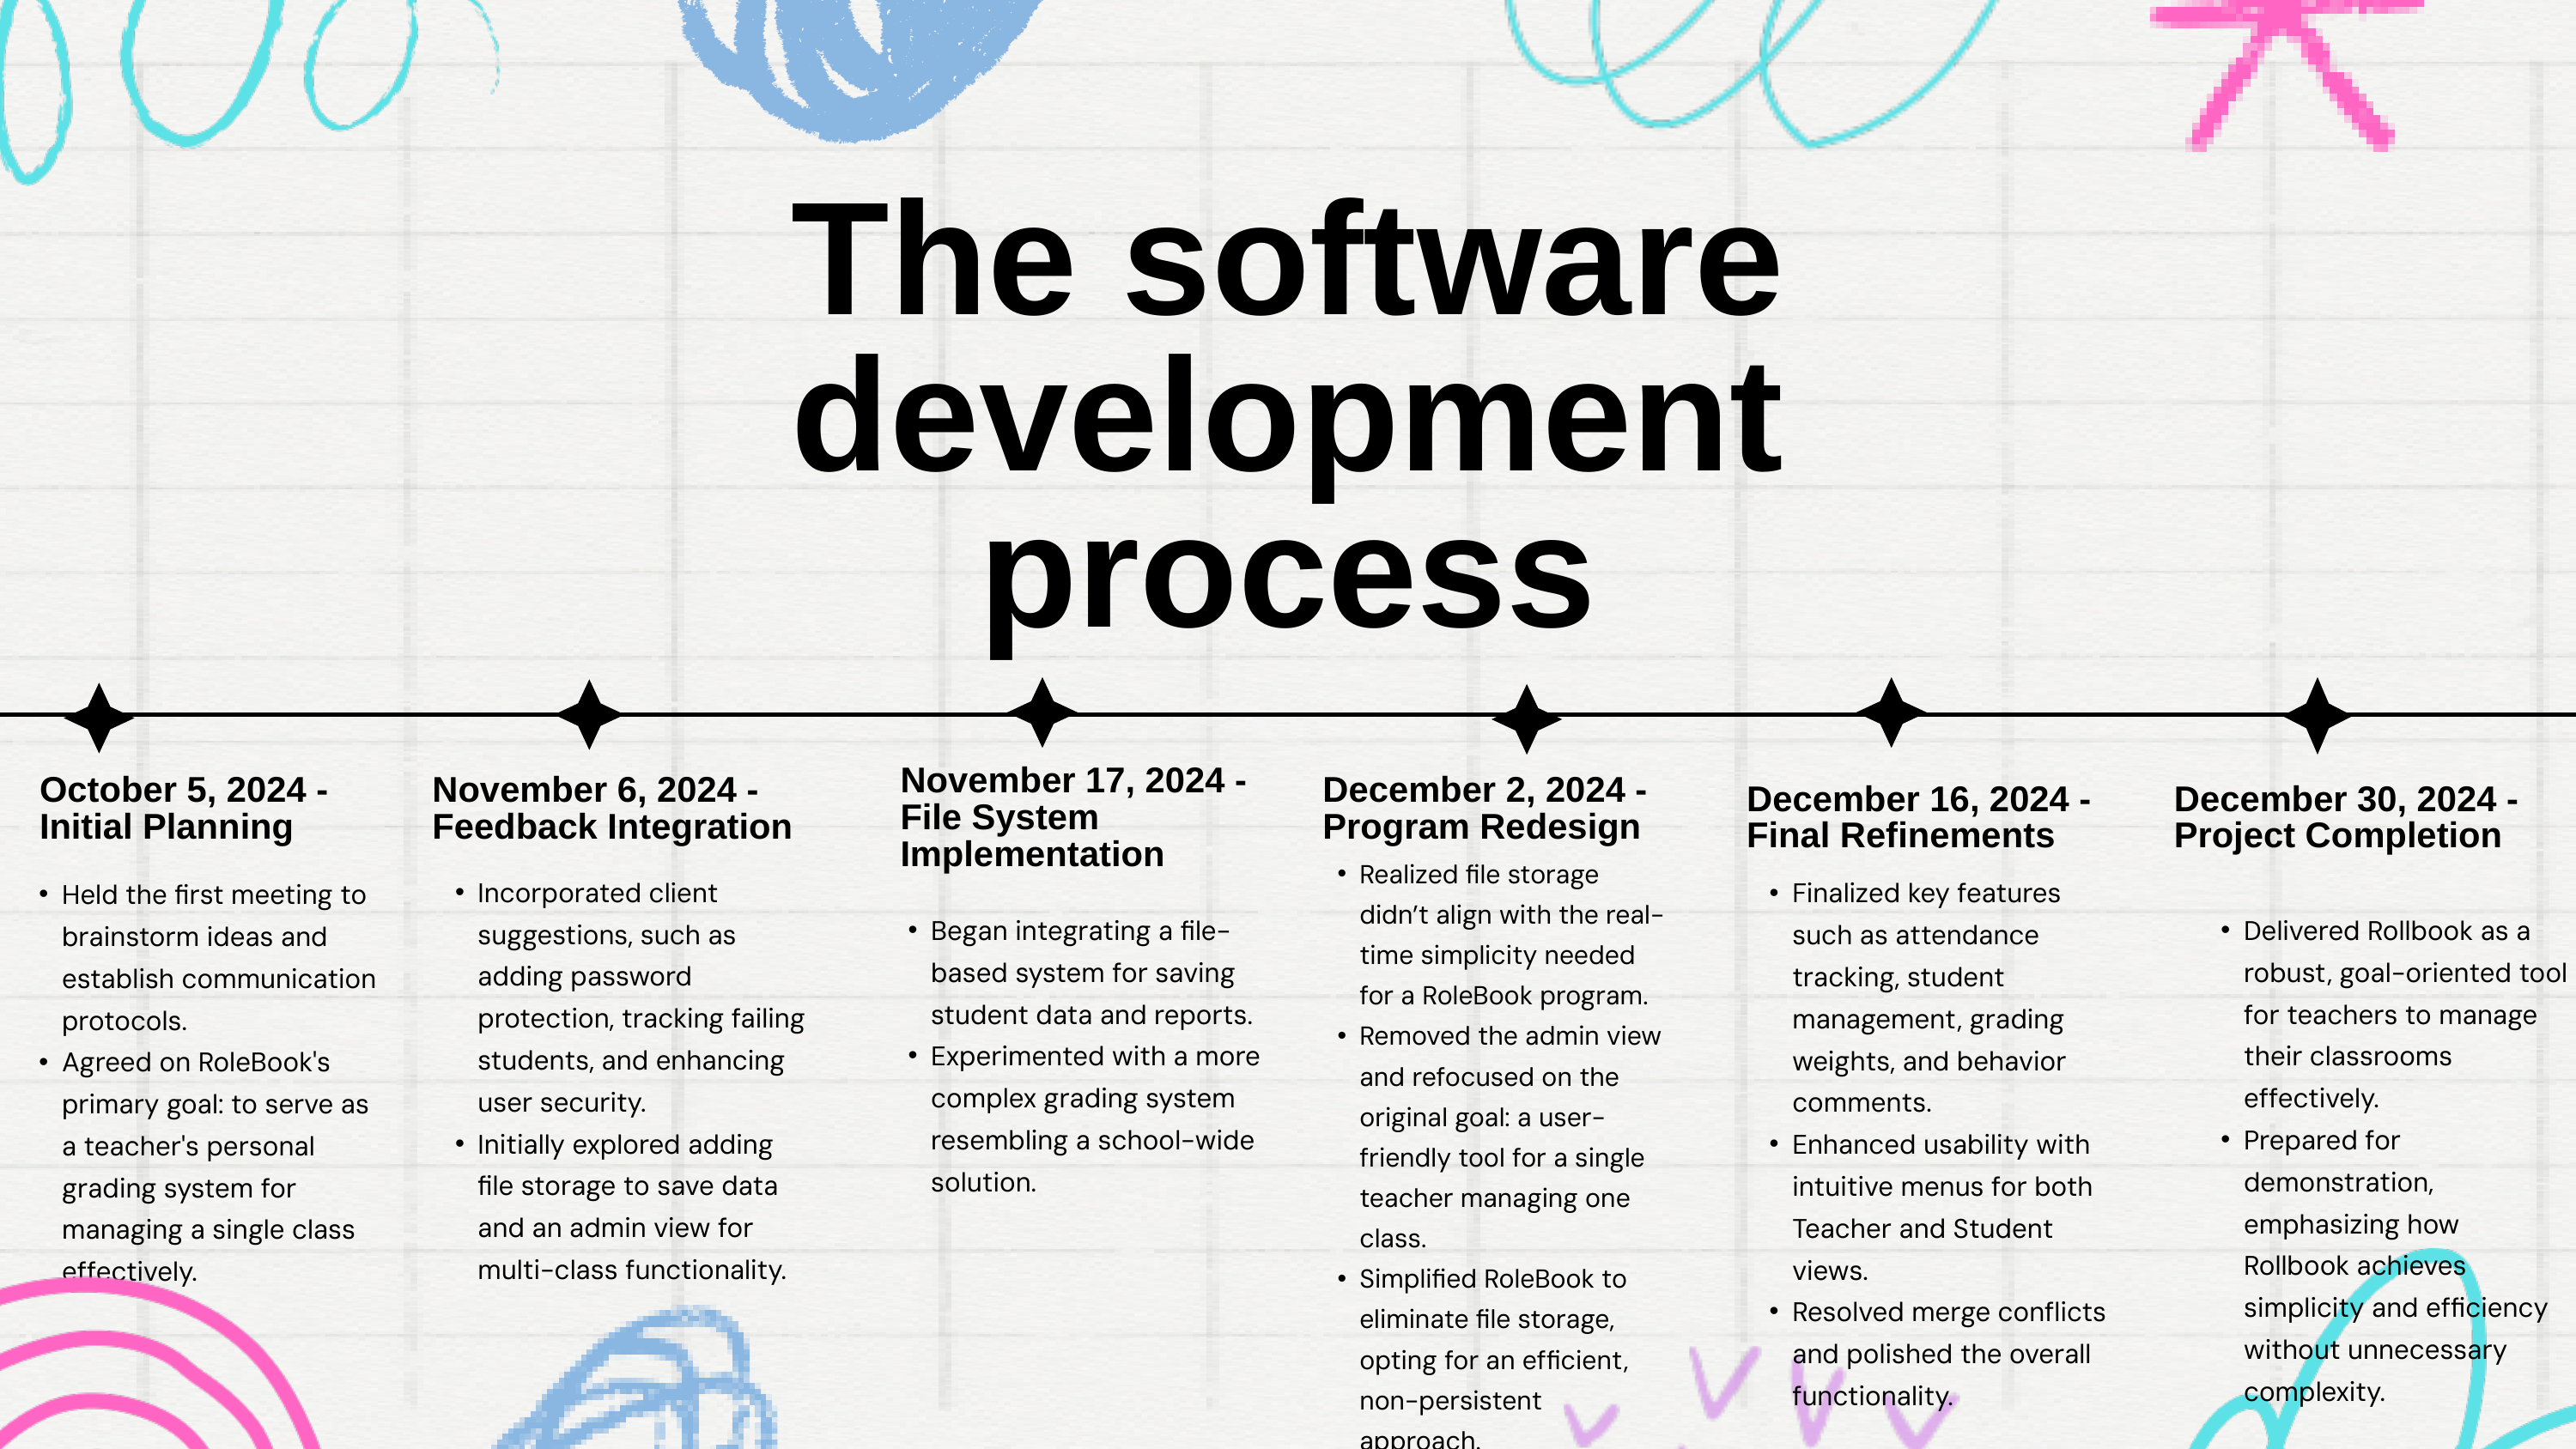

The software development process

November 17, 2024 -   File System Implementation
October 5, 2024 - Initial Planning
November 6, 2024 - Feedback Integration
December 2, 2024 - Program Redesign
December 16, 2024 - Final Refinements
December 30, 2024 - Project Completion
Realized file storage didn’t align with the real-time simplicity needed for a RoleBook program.
Removed the admin view and refocused on the original goal: a user-friendly tool for a single teacher managing one class.
Simplified RoleBook to eliminate file storage, opting for an efficient, non-persistent approach.

Incorporated client suggestions, such as adding password protection, tracking failing students, and enhancing user security.
Initially explored adding file storage to save data and an admin view for multi-class functionality.

Finalized key features such as attendance tracking, student management, grading weights, and behavior comments.
Enhanced usability with intuitive menus for both Teacher and Student views.
Resolved merge conflicts and polished the overall functionality.

Held the first meeting to brainstorm ideas and establish communication protocols.
Agreed on RoleBook's primary goal: to serve as a teacher's personal grading system for managing a single class effectively.

Began integrating a file-based system for saving student data and reports.
Experimented with a more complex grading system resembling a school-wide solution.

Delivered Rollbook as a robust, goal-oriented tool for teachers to manage their classrooms effectively.
Prepared for demonstration, emphasizing how Rollbook achieves simplicity and efficiency without unnecessary complexity.